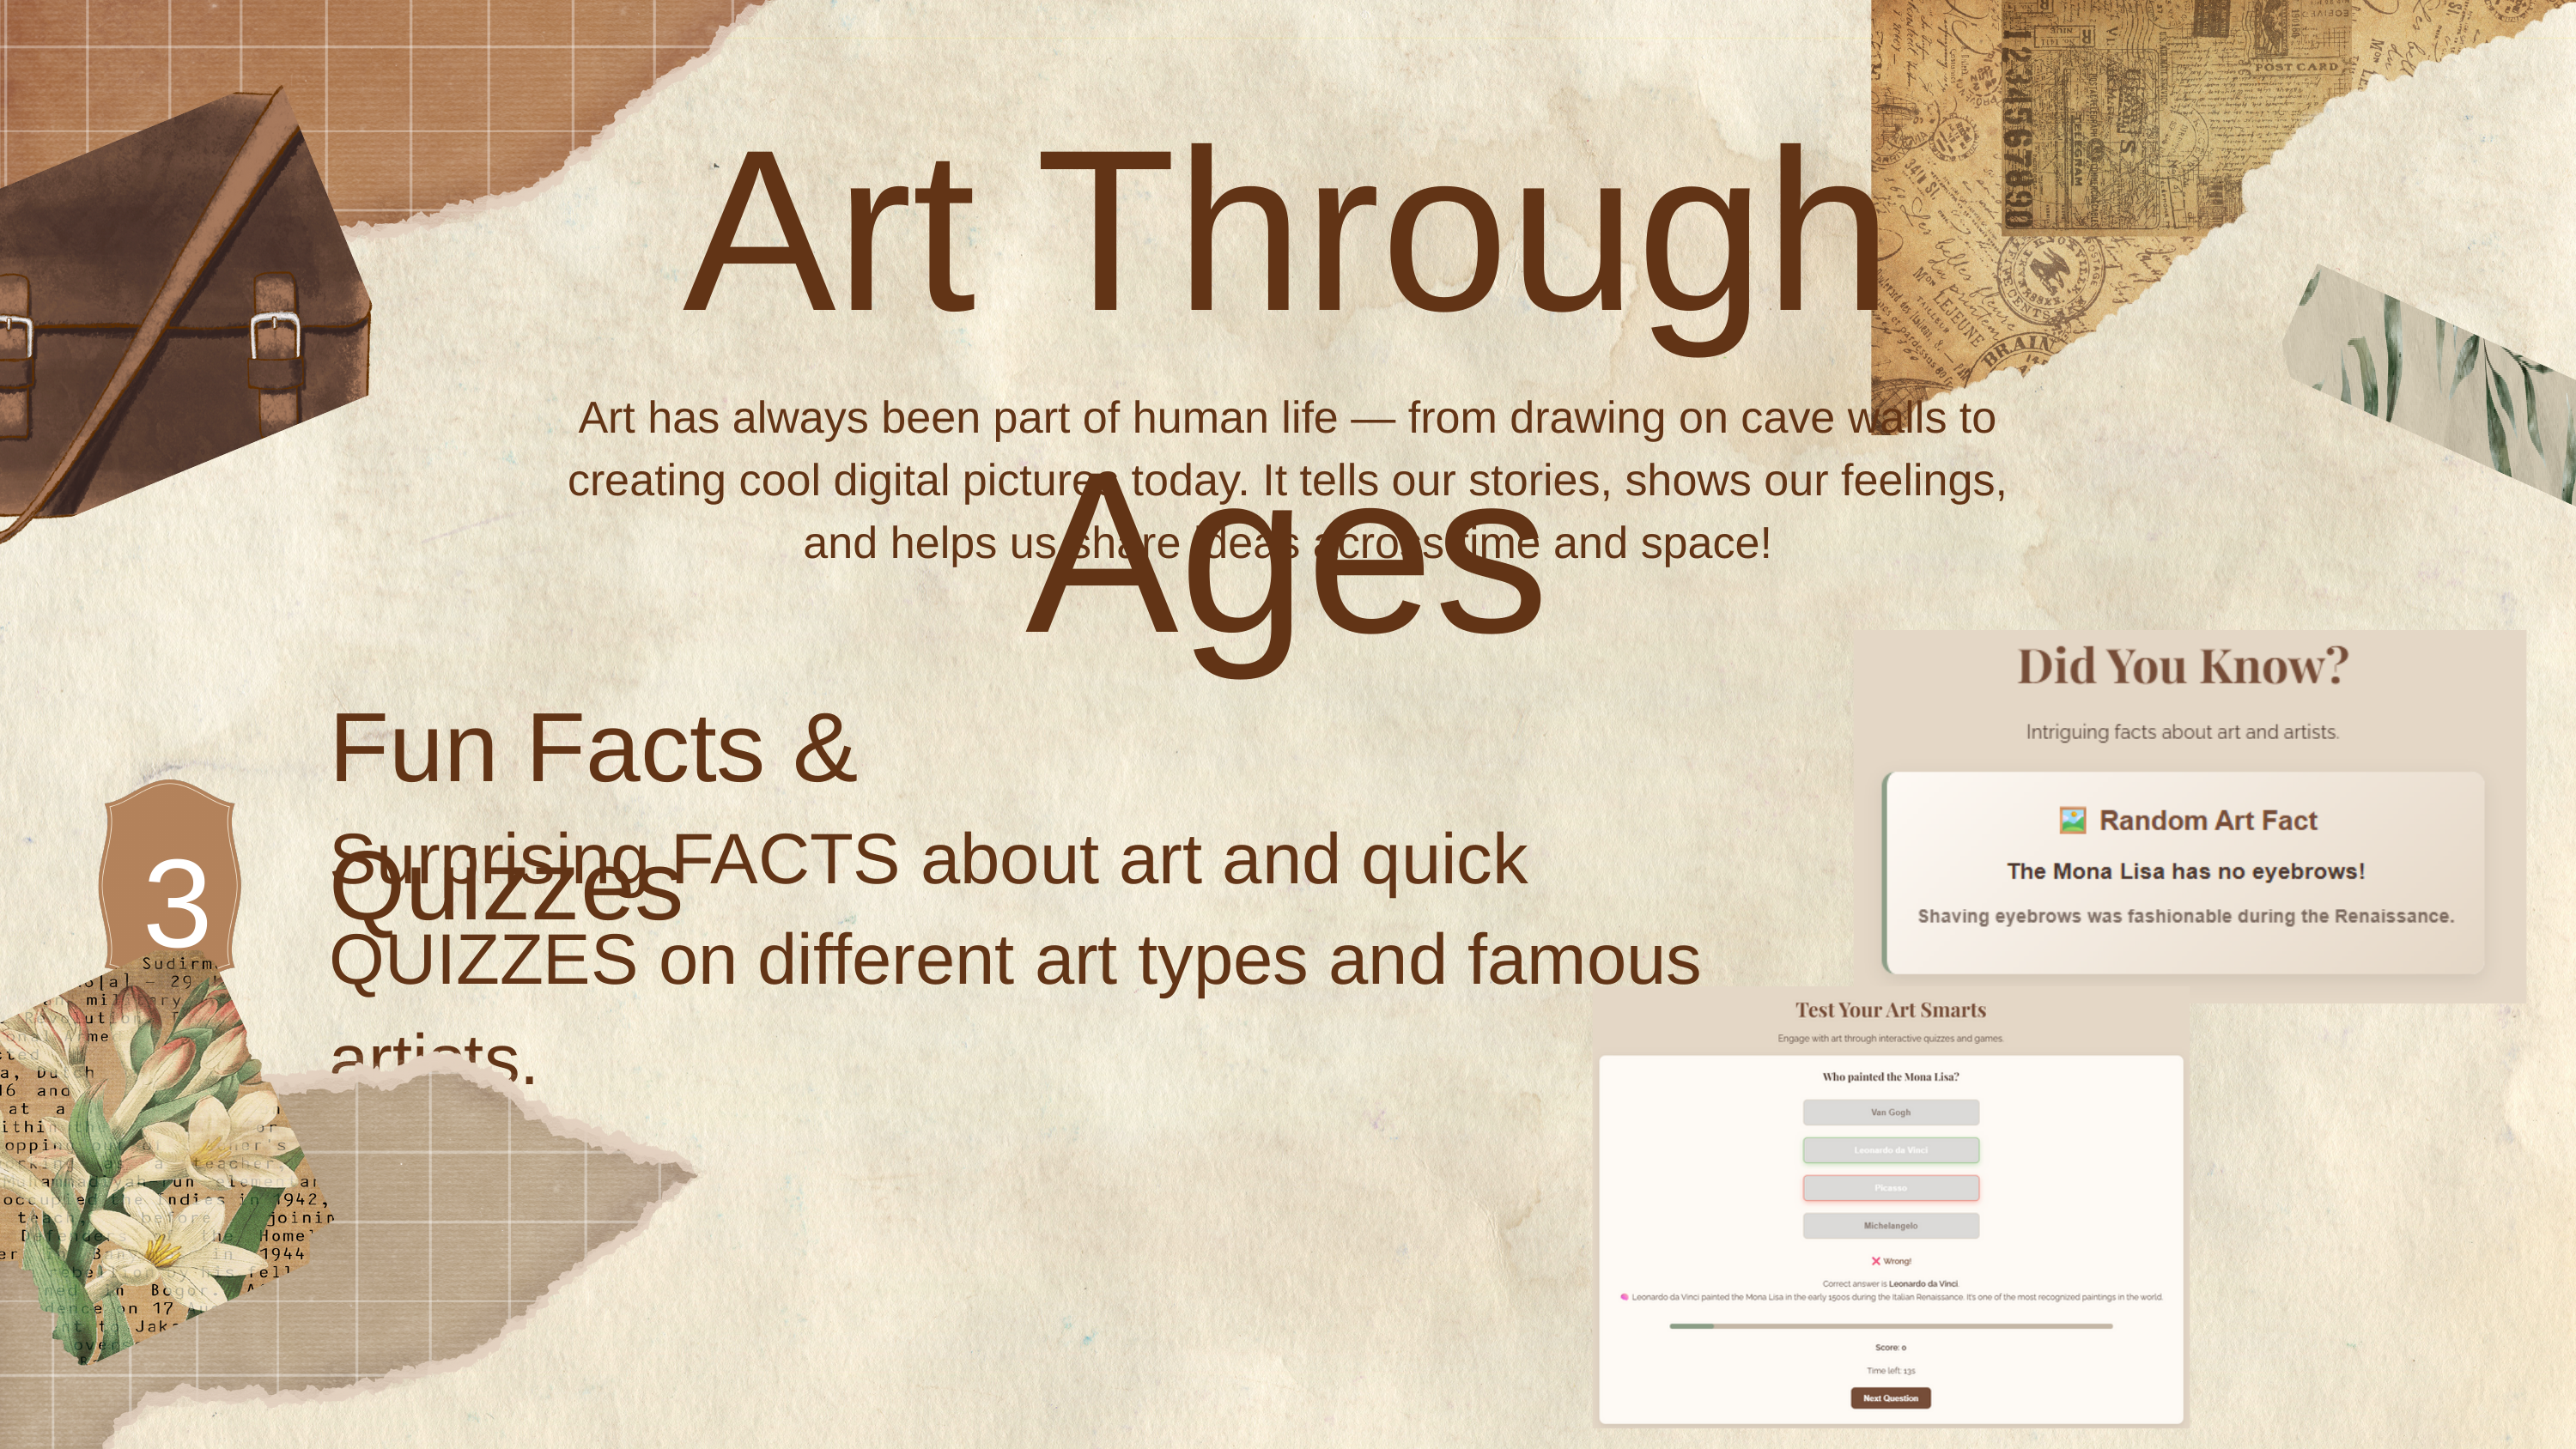

Art Through Ages

Art has always been part of human life — from drawing on cave walls to creating cool digital pictures today. It tells our stories, shows our feelings, and helps us share ideas across time and space!

Fun Facts & Quizzes

3
Surprising FACTS about art and quick QUIZZES on different art types and famous artists.